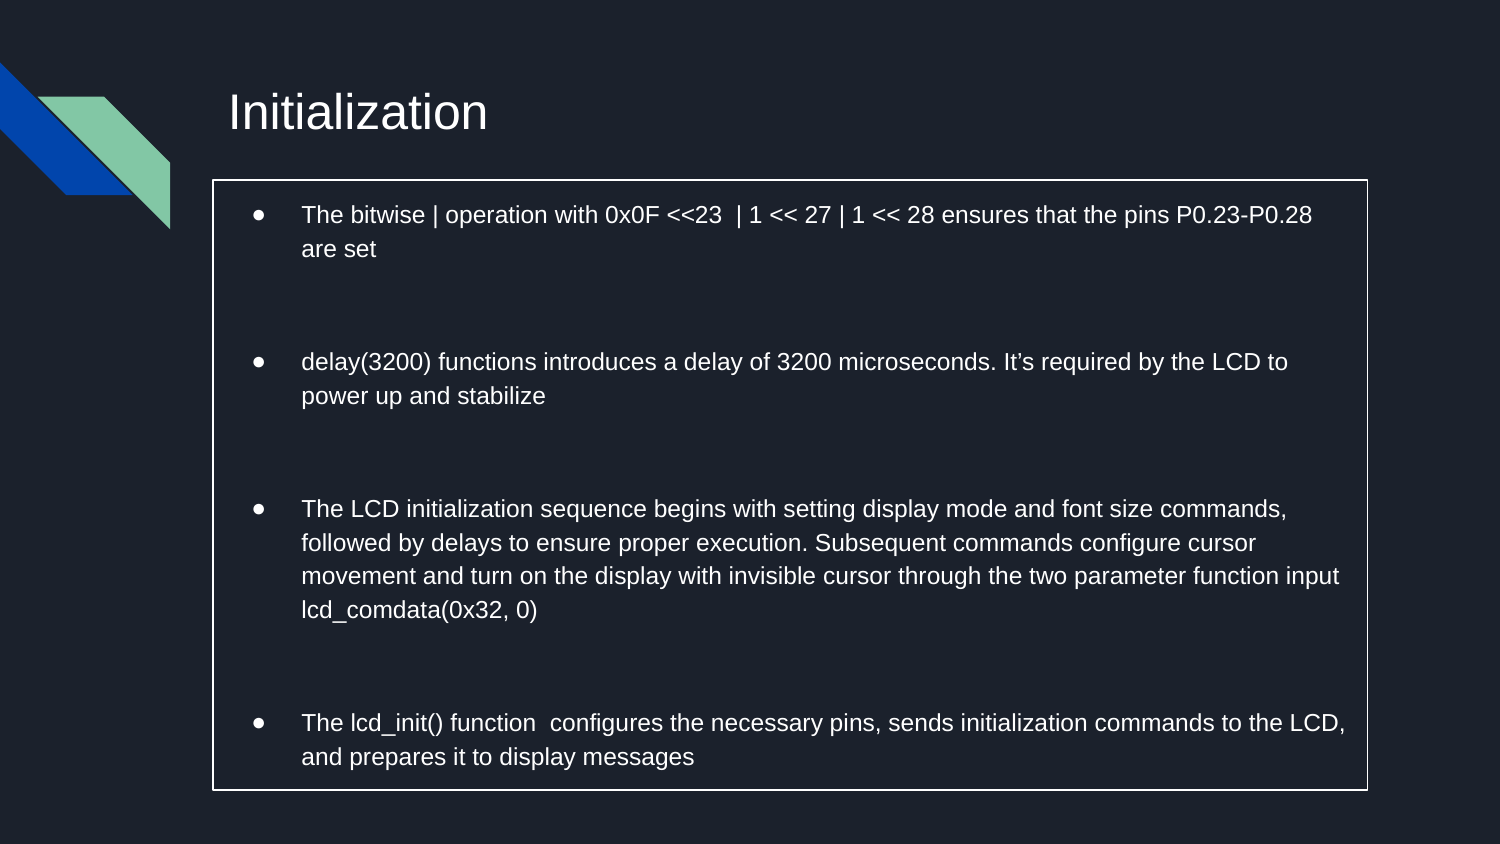

# Initialization
The bitwise | operation with 0x0F <<23  | 1 << 27 | 1 << 28 ensures that the pins P0.23-P0.28 are set

delay(3200) functions introduces a delay of 3200 microseconds. It’s required by the LCD to power up and stabilize

The LCD initialization sequence begins with setting display mode and font size commands, followed by delays to ensure proper execution. Subsequent commands configure cursor movement and turn on the display with invisible cursor through the two parameter function input lcd_comdata(0x32, 0)

The lcd_init() function  configures the necessary pins, sends initialization commands to the LCD, and prepares it to display messages